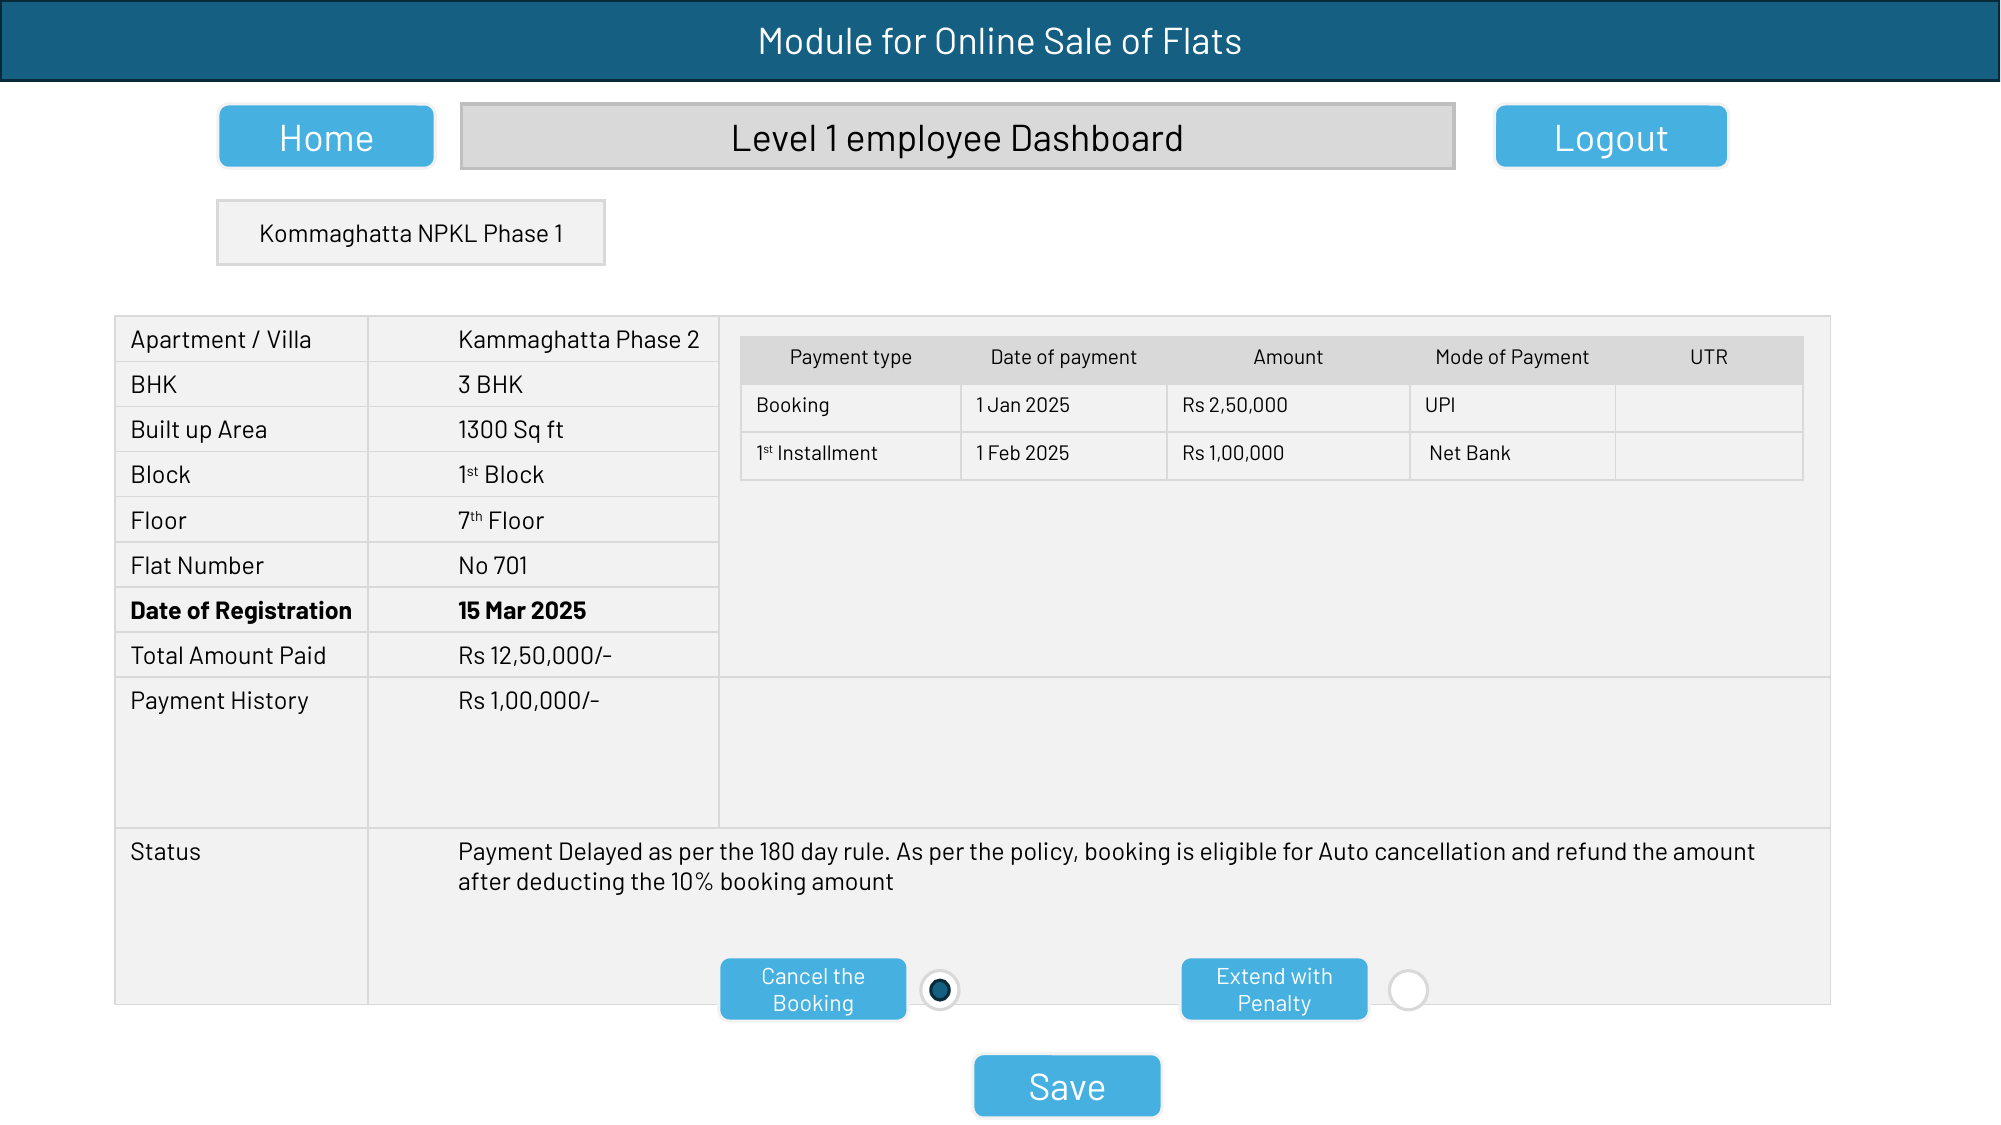

Home
Level 1 employee Dashboard
Logout
Kommaghatta NPKL Phase 1
| Apartment / Villa | Kammaghatta Phase 2 |  |
| --- | --- | --- |
| BHK | 3 BHK |  |
| Built up Area | 1300 Sq ft |  |
| Block | 1st Block |  |
| Floor | 7th Floor |  |
| Flat Number | No 701 |  |
| Date of Registration | 15 Mar 2025 |  |
| Total Amount Paid | Rs 12,50,000/- |  |
| Payment History | Rs 1,00,000/- |  |
| Status | Payment Delayed as per the 180 day rule. As per the policy, booking is eligible for Auto cancellation and refund the amount after deducting the 10% booking amount |  |
| Payment type | Date of payment | Amount | Mode of Payment | UTR |
| --- | --- | --- | --- | --- |
| Booking | 1 Jan 2025 | Rs 2,50,000 | UPI |  |
| 1st Installment | 1 Feb 2025 | Rs 1,00,000 | Net Bank |  |
Cancel the Booking
Extend with Penalty

Save